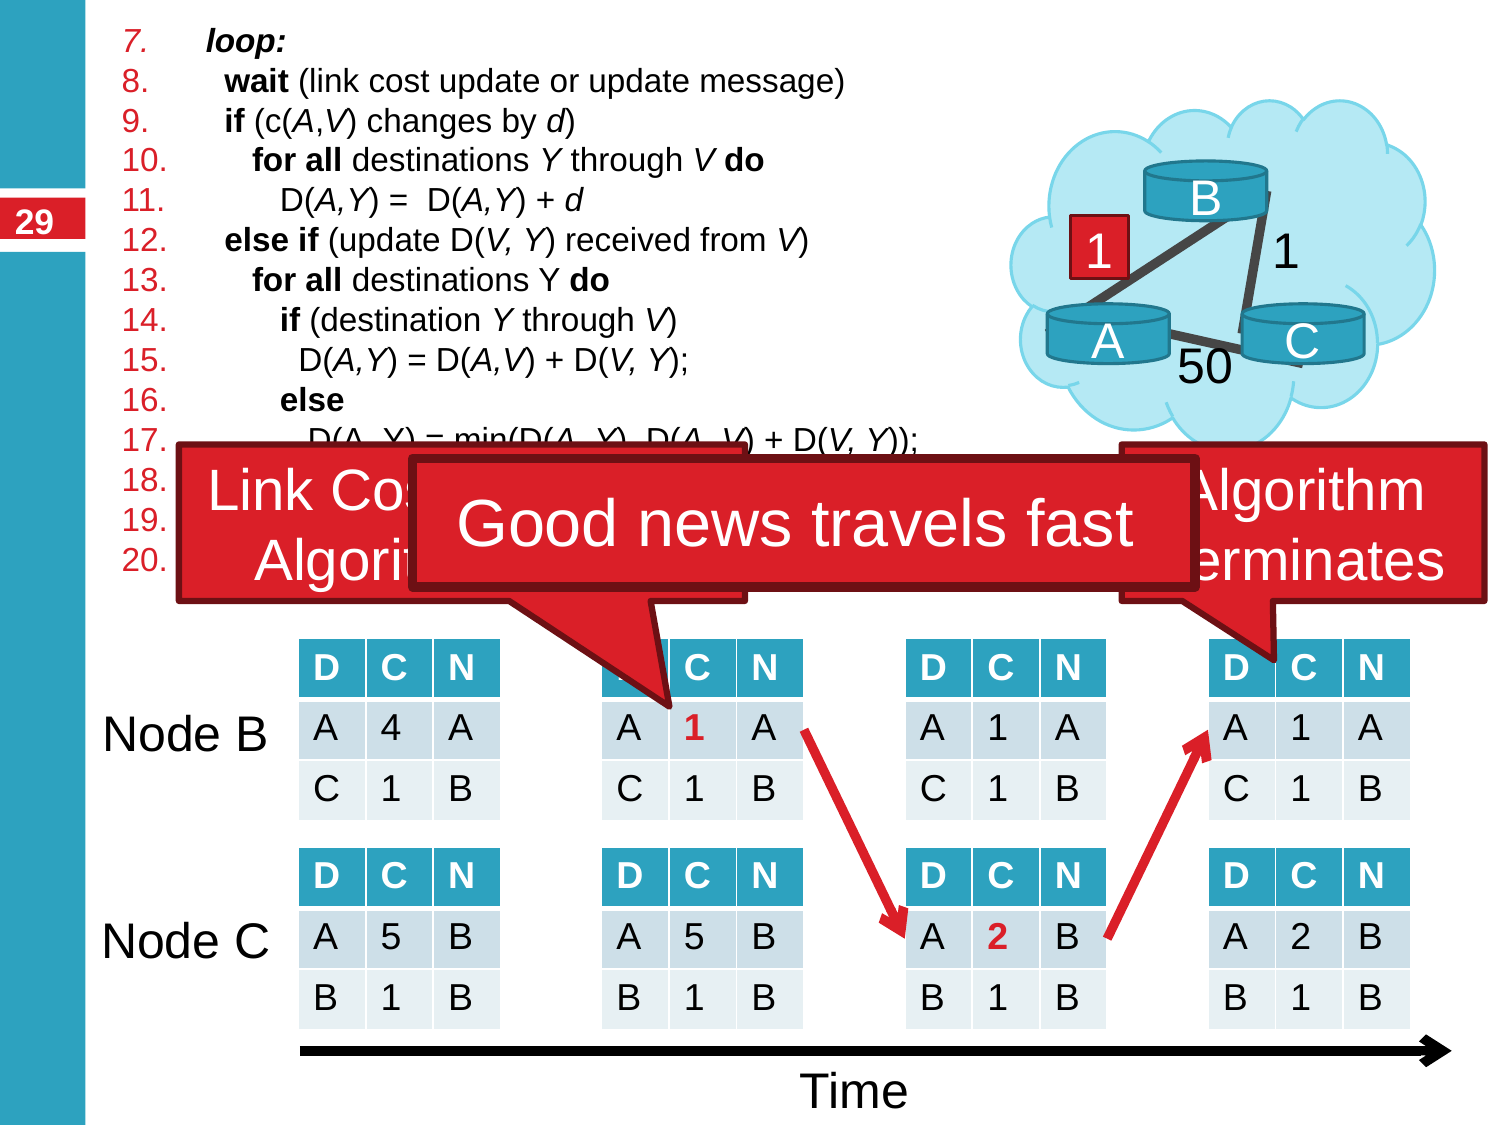

loop:
   wait (link cost update or update message)
   if (c(A,V) changes by d)
      for all destinations Y through V do
         D(A,Y) =  D(A,Y) + d
   else if (update D(V, Y) received from V)
      for all destinations Y do
         if (destination Y through V)
           D(A,Y) = D(A,V) + D(V, Y);
         else
            D(A, Y) = min(D(A, Y), D(A, V) + D(V, Y));
   if (there is a new minimum for destination Y)
     send D(A, Y) to all neighbors
 forever

B
297

4
1

1

A
C
50

Link Cost Changes,
Algorithm Starts

Algorithm Terminates

Good news travels fast
| D | C | N |
| --- | --- | --- |
| A | 1 | A |
| C | 1 | B |
| D | C | N |
| --- | --- | --- |
| A | 1 | A |
| C | 1 | B |
| D | C | N |
| --- | --- | --- |
| A | 1 | A |
| C | 1 | B |
| D | C | N |
| --- | --- | --- |
| A | 4 | A |
| C | 1 | B |
Node B
| D | C | N |
| --- | --- | --- |
| A | 5 | B |
| B | 1 | B |
| D | C | N |
| --- | --- | --- |
| A | 2 | B |
| B | 1 | B |
| D | C | N |
| --- | --- | --- |
| A | 2 | B |
| B | 1 | B |
| D | C | N |
| --- | --- | --- |
| A | 5 | B |
| B | 1 | B |
Node C
Time